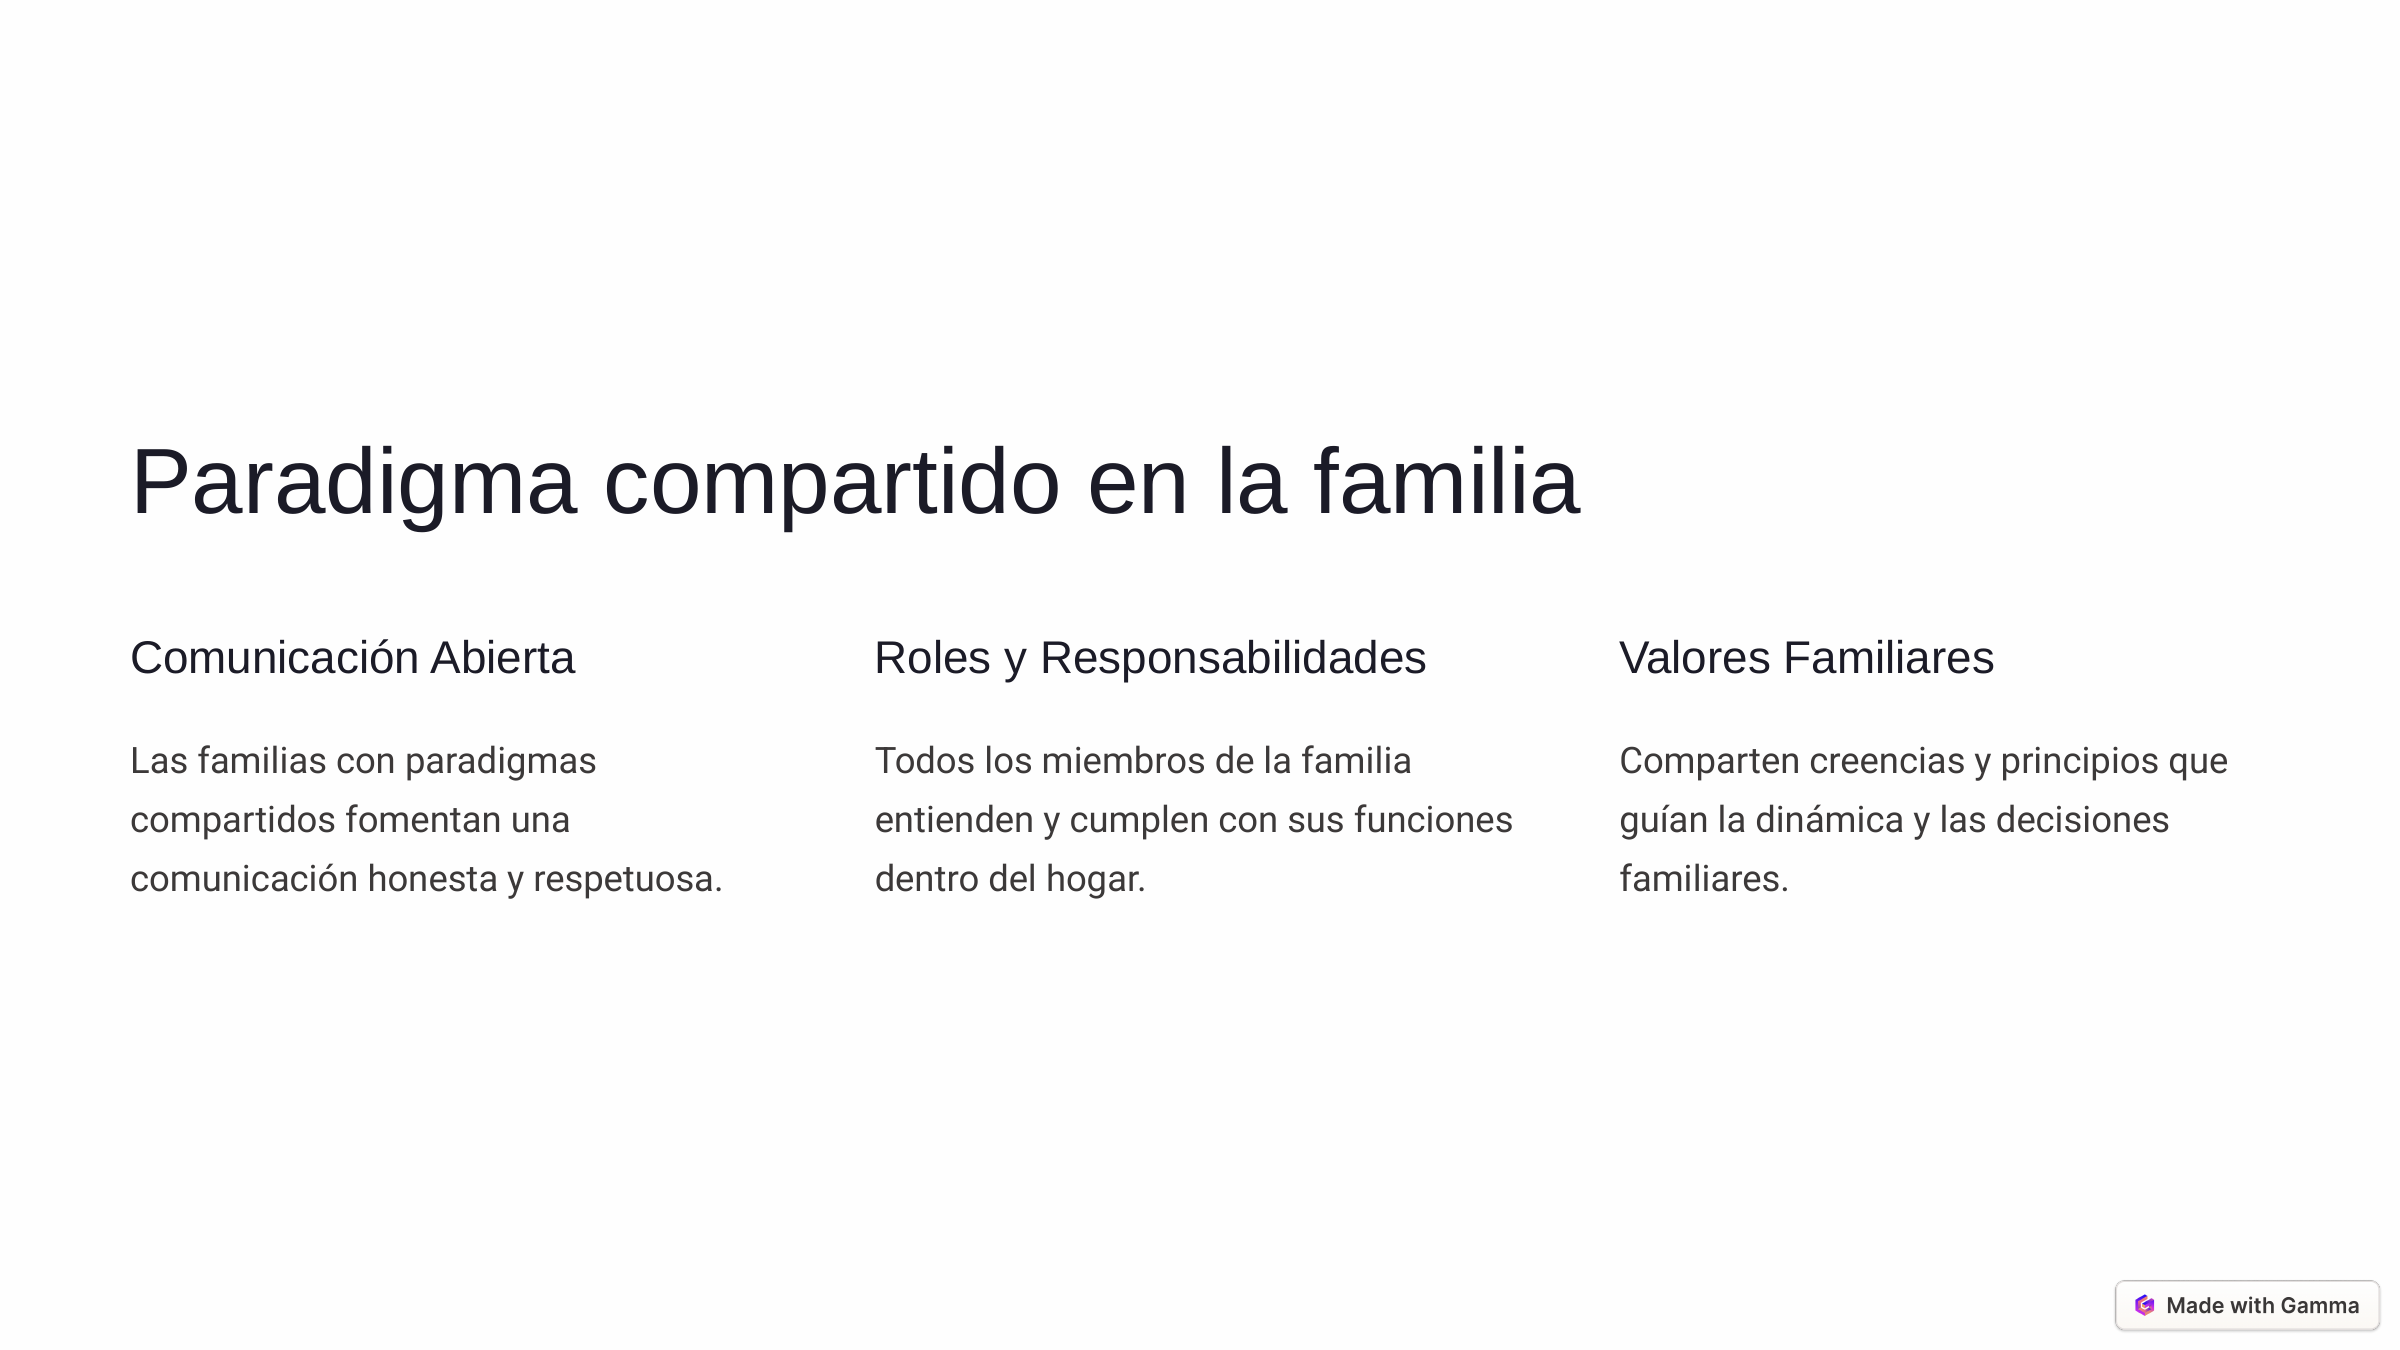

Paradigma compartido en la familia
Comunicación Abierta
Roles y Responsabilidades
Valores Familiares
Las familias con paradigmas compartidos fomentan una comunicación honesta y respetuosa.
Todos los miembros de la familia entienden y cumplen con sus funciones dentro del hogar.
Comparten creencias y principios que guían la dinámica y las decisiones familiares.